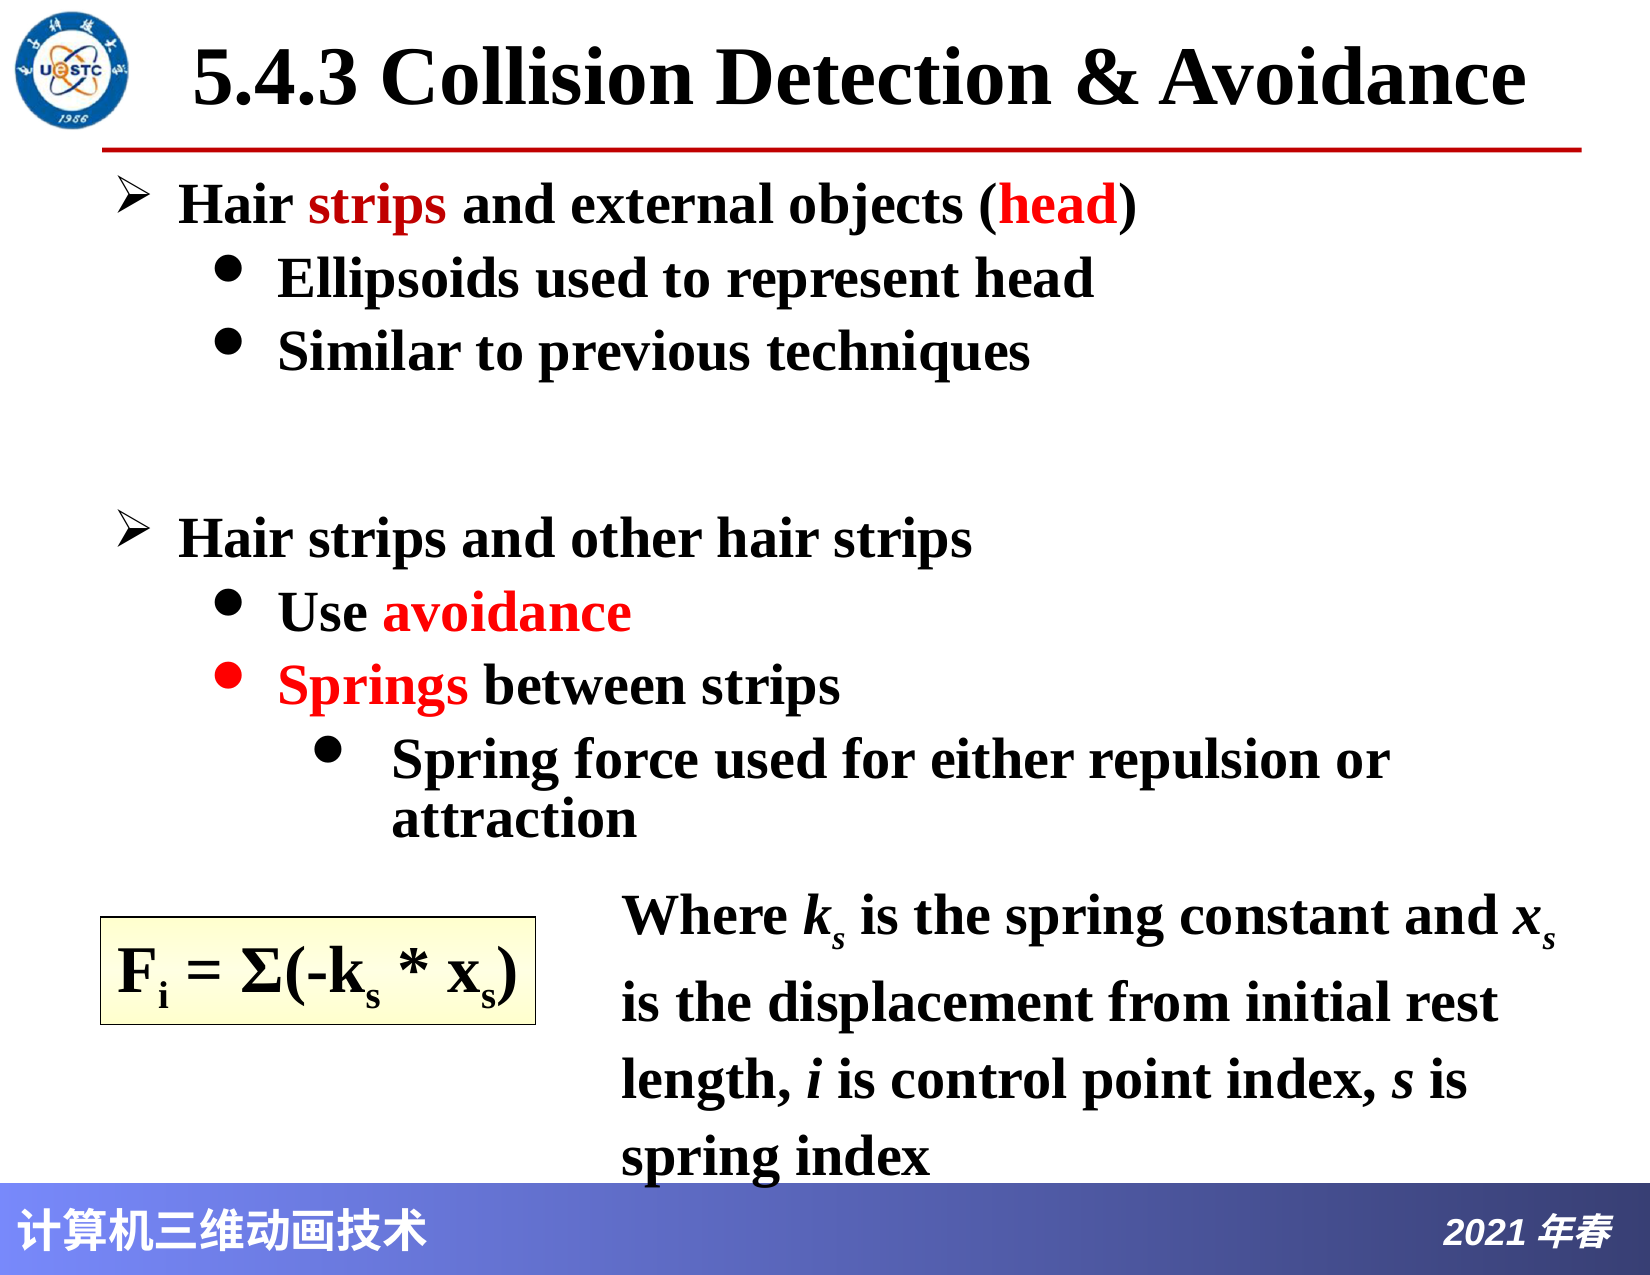

# 5.4.3 Collision Detection & Avoidance
Hair strips and external objects (head)
Ellipsoids used to represent head
Similar to previous techniques

Hair strips and other hair strips
Use avoidance
Springs between strips
Spring force used for either repulsion or attraction
Where ks is the spring constant and xs is the displacement from initial rest length, i is control point index, s is spring index
Fi = Σ(-ks * xs)